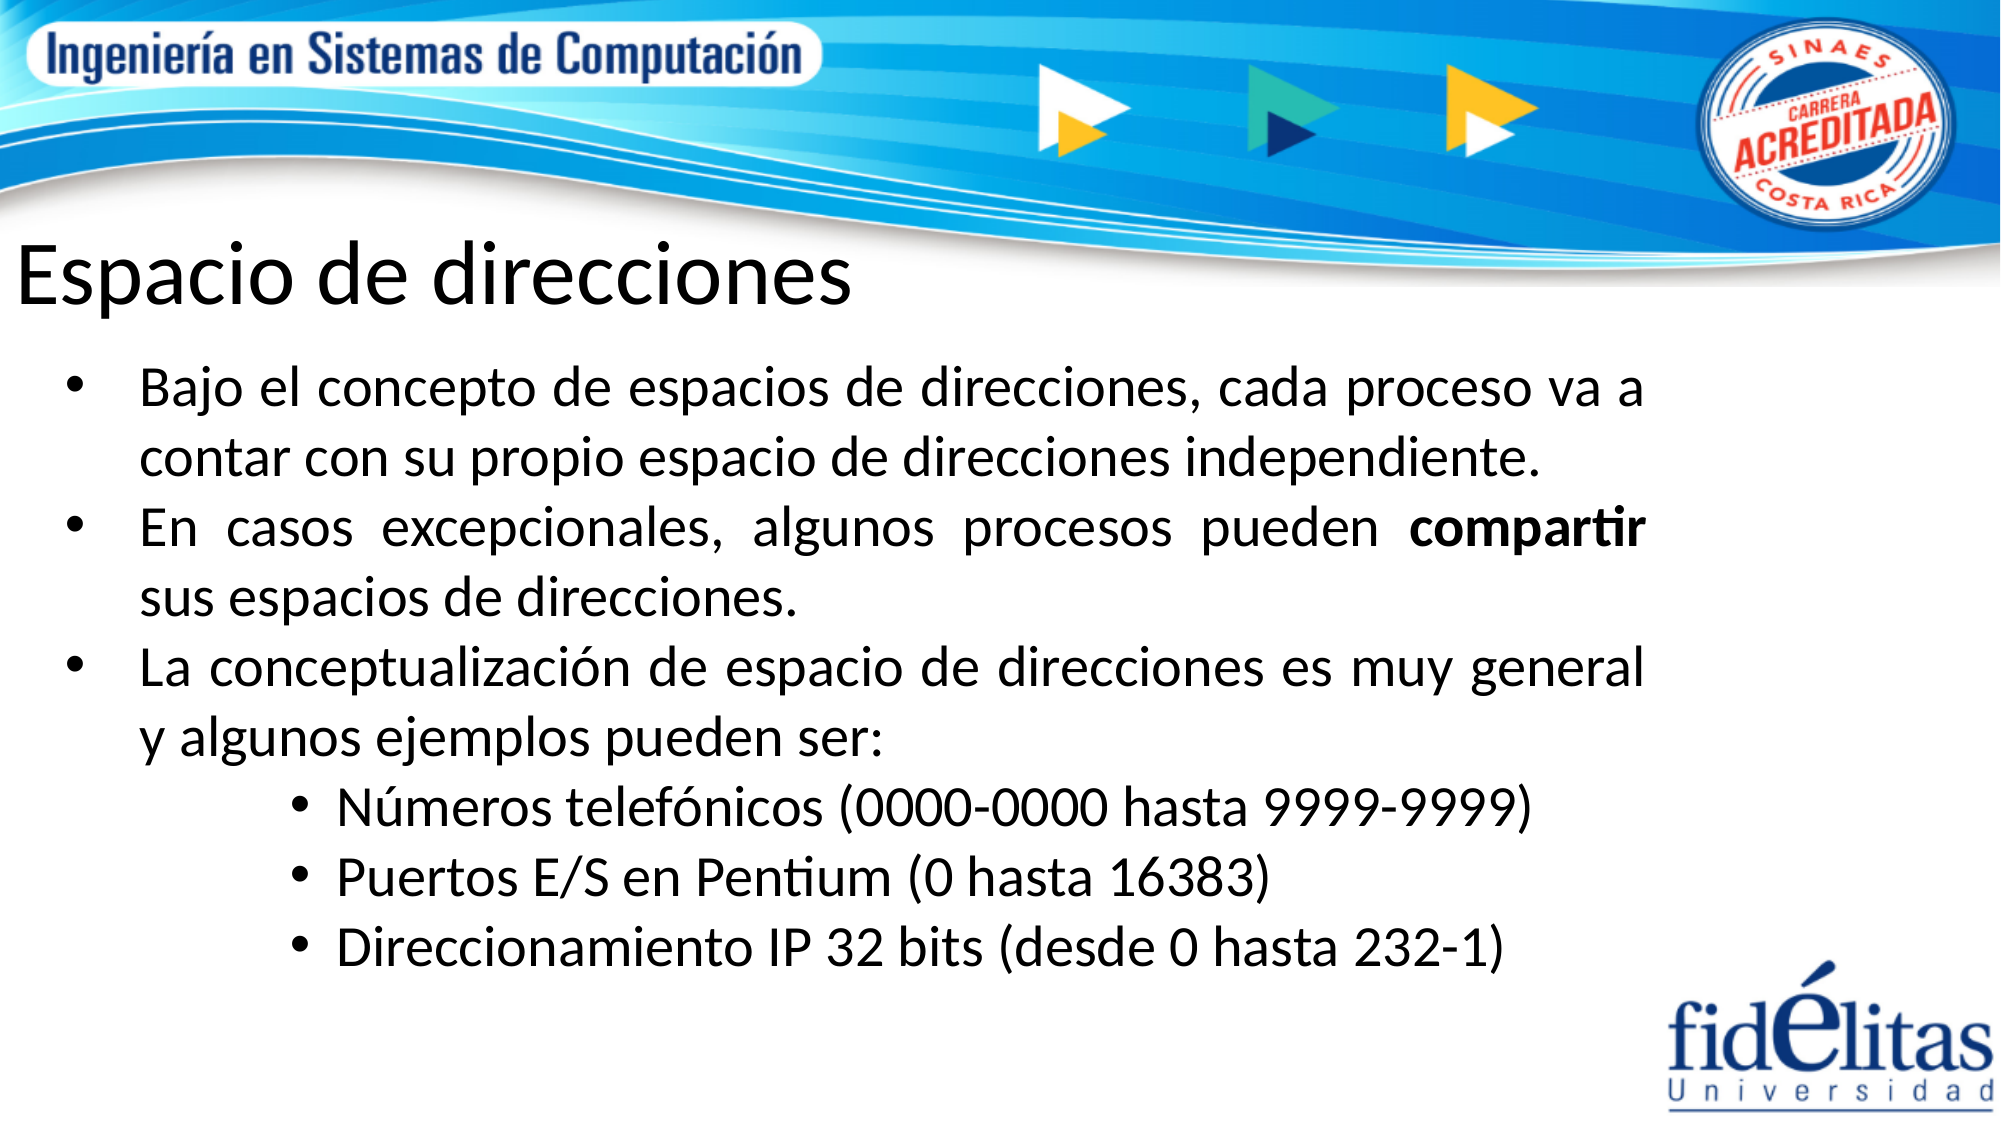

# Espacio de direcciones
Bajo el concepto de espacios de direcciones, cada proceso va a contar con su propio espacio de direcciones independiente.
En casos excepcionales, algunos procesos pueden compartir sus espacios de direcciones.
La conceptualización de espacio de direcciones es muy general y algunos ejemplos pueden ser:
Números telefónicos (0000-0000 hasta 9999-9999)
Puertos E/S en Pentium (0 hasta 16383)
Direccionamiento IP 32 bits (desde 0 hasta 232-1)